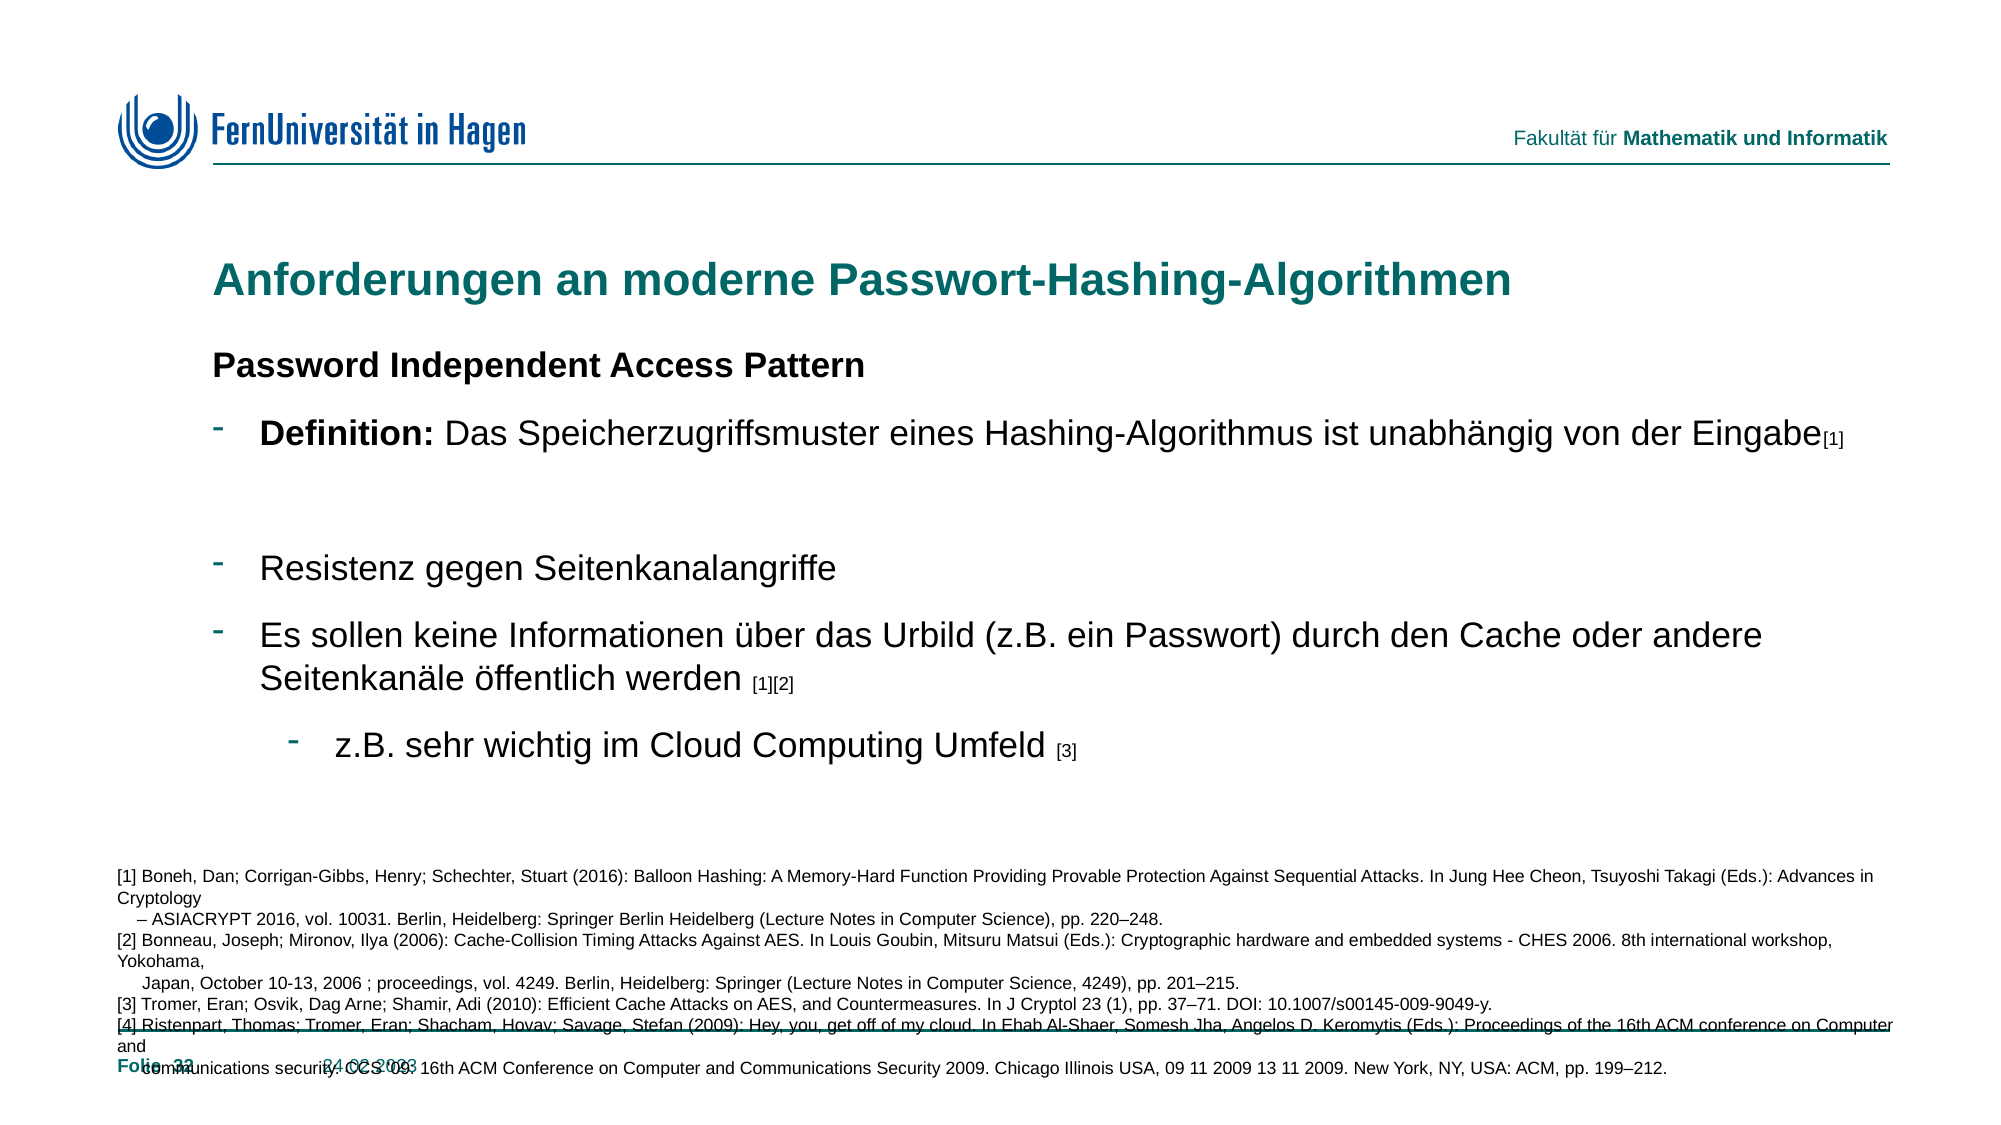

# Anforderungen an moderne Passwort-Hashing-Algorithmen
Password Independent Access Pattern
Definition: Das Speicherzugriffsmuster eines Hashing-Algorithmus ist unabhängig von der Eingabe[1]

Resistenz gegen Seitenkanalangriffe
Es sollen keine Informationen über das Urbild (z.B. ein Passwort) durch den Cache oder andere Seitenkanäle öffentlich werden [1][2]
z.B. sehr wichtig im Cloud Computing Umfeld [3]

[1] Boneh, Dan; Corrigan-Gibbs, Henry; Schechter, Stuart (2016): Balloon Hashing: A Memory-Hard Function Providing Provable Protection Against Sequential Attacks. In Jung Hee Cheon, Tsuyoshi Takagi (Eds.): Advances in Cryptology
    – ASIACRYPT 2016, vol. 10031. Berlin, Heidelberg: Springer Berlin Heidelberg (Lecture Notes in Computer Science), pp. 220–248.
[2] Bonneau, Joseph; Mironov, Ilya (2006): Cache-Collision Timing Attacks Against AES. In Louis Goubin, Mitsuru Matsui (Eds.): Cryptographic hardware and embedded systems - CHES 2006. 8th international workshop, Yokohama,
     Japan, October 10-13, 2006 ; proceedings, vol. 4249. Berlin, Heidelberg: Springer (Lecture Notes in Computer Science, 4249), pp. 201–215.
[3] Tromer, Eran; Osvik, Dag Arne; Shamir, Adi (2010): Efficient Cache Attacks on AES, and Countermeasures. In J Cryptol 23 (1), pp. 37–71. DOI: 10.1007/s00145-009-9049-y.
[4] Ristenpart, Thomas; Tromer, Eran; Shacham, Hovav; Savage, Stefan (2009): Hey, you, get off of my cloud. In Ehab Al-Shaer, Somesh Jha, Angelos D. Keromytis (Eds.): Proceedings of the 16th ACM conference on Computer and
     communications security. CCS '09: 16th ACM Conference on Computer and Communications Security 2009. Chicago Illinois USA, 09 11 2009 13 11 2009. New York, NY, USA: ACM, pp. 199–212.
32
24.02.2023